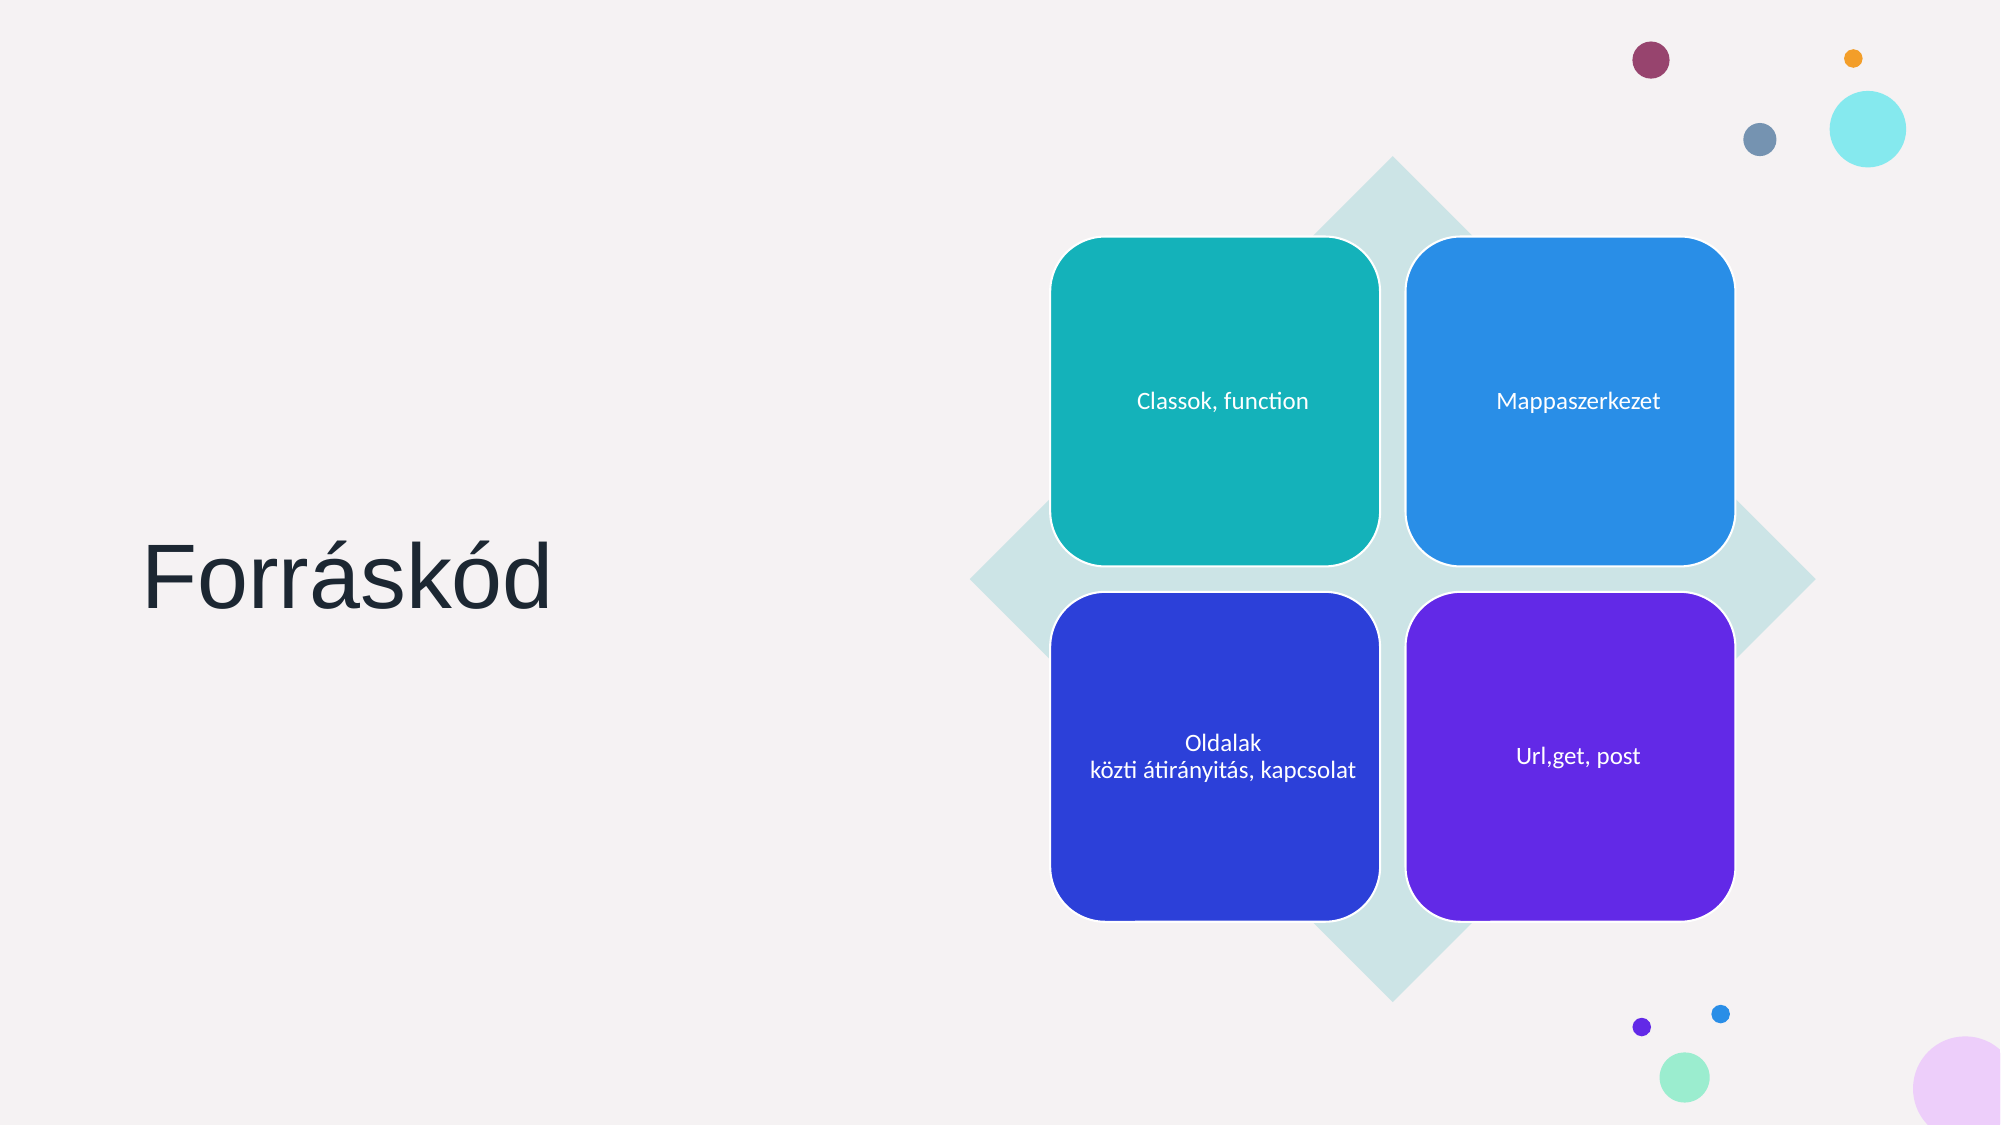

# Forráskód
Classok, function
Mappaszerkezet
Oldalak közti átirányitás, kapcsolat
Url,get, post